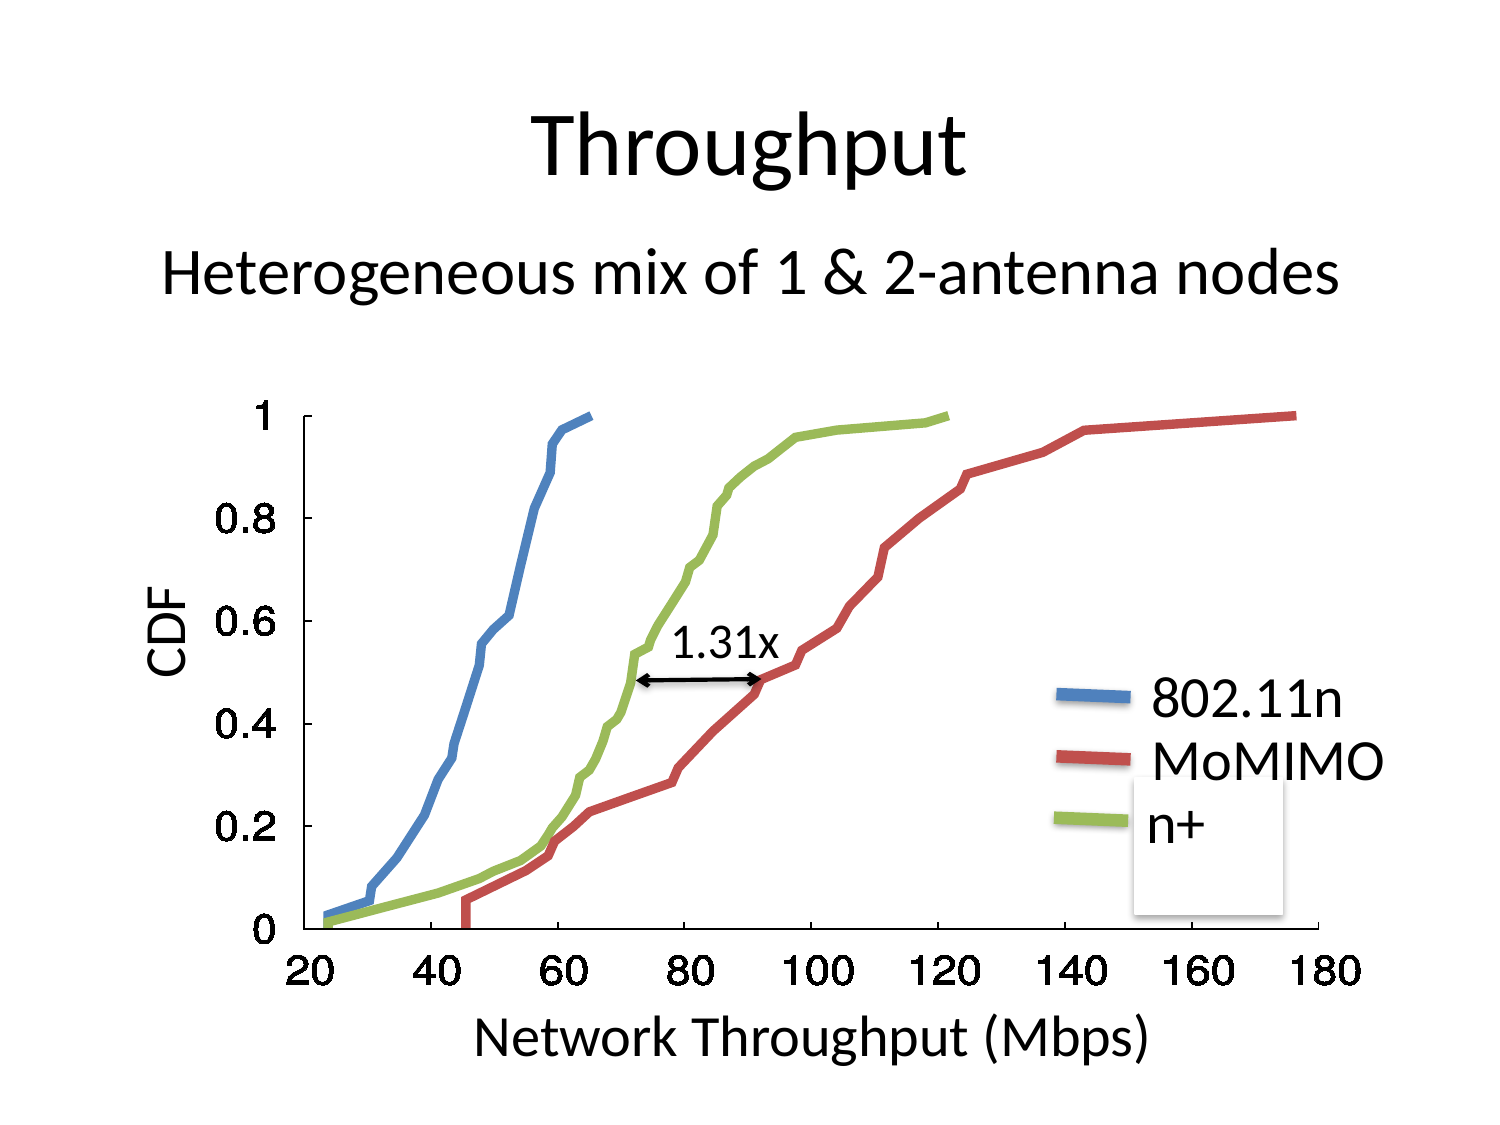

# Throughput
Heterogeneous mix of 1 & 2-antenna nodes
CDF
1.31x
802.11n
MoMIMO
n+

Network Throughput (Mbps)